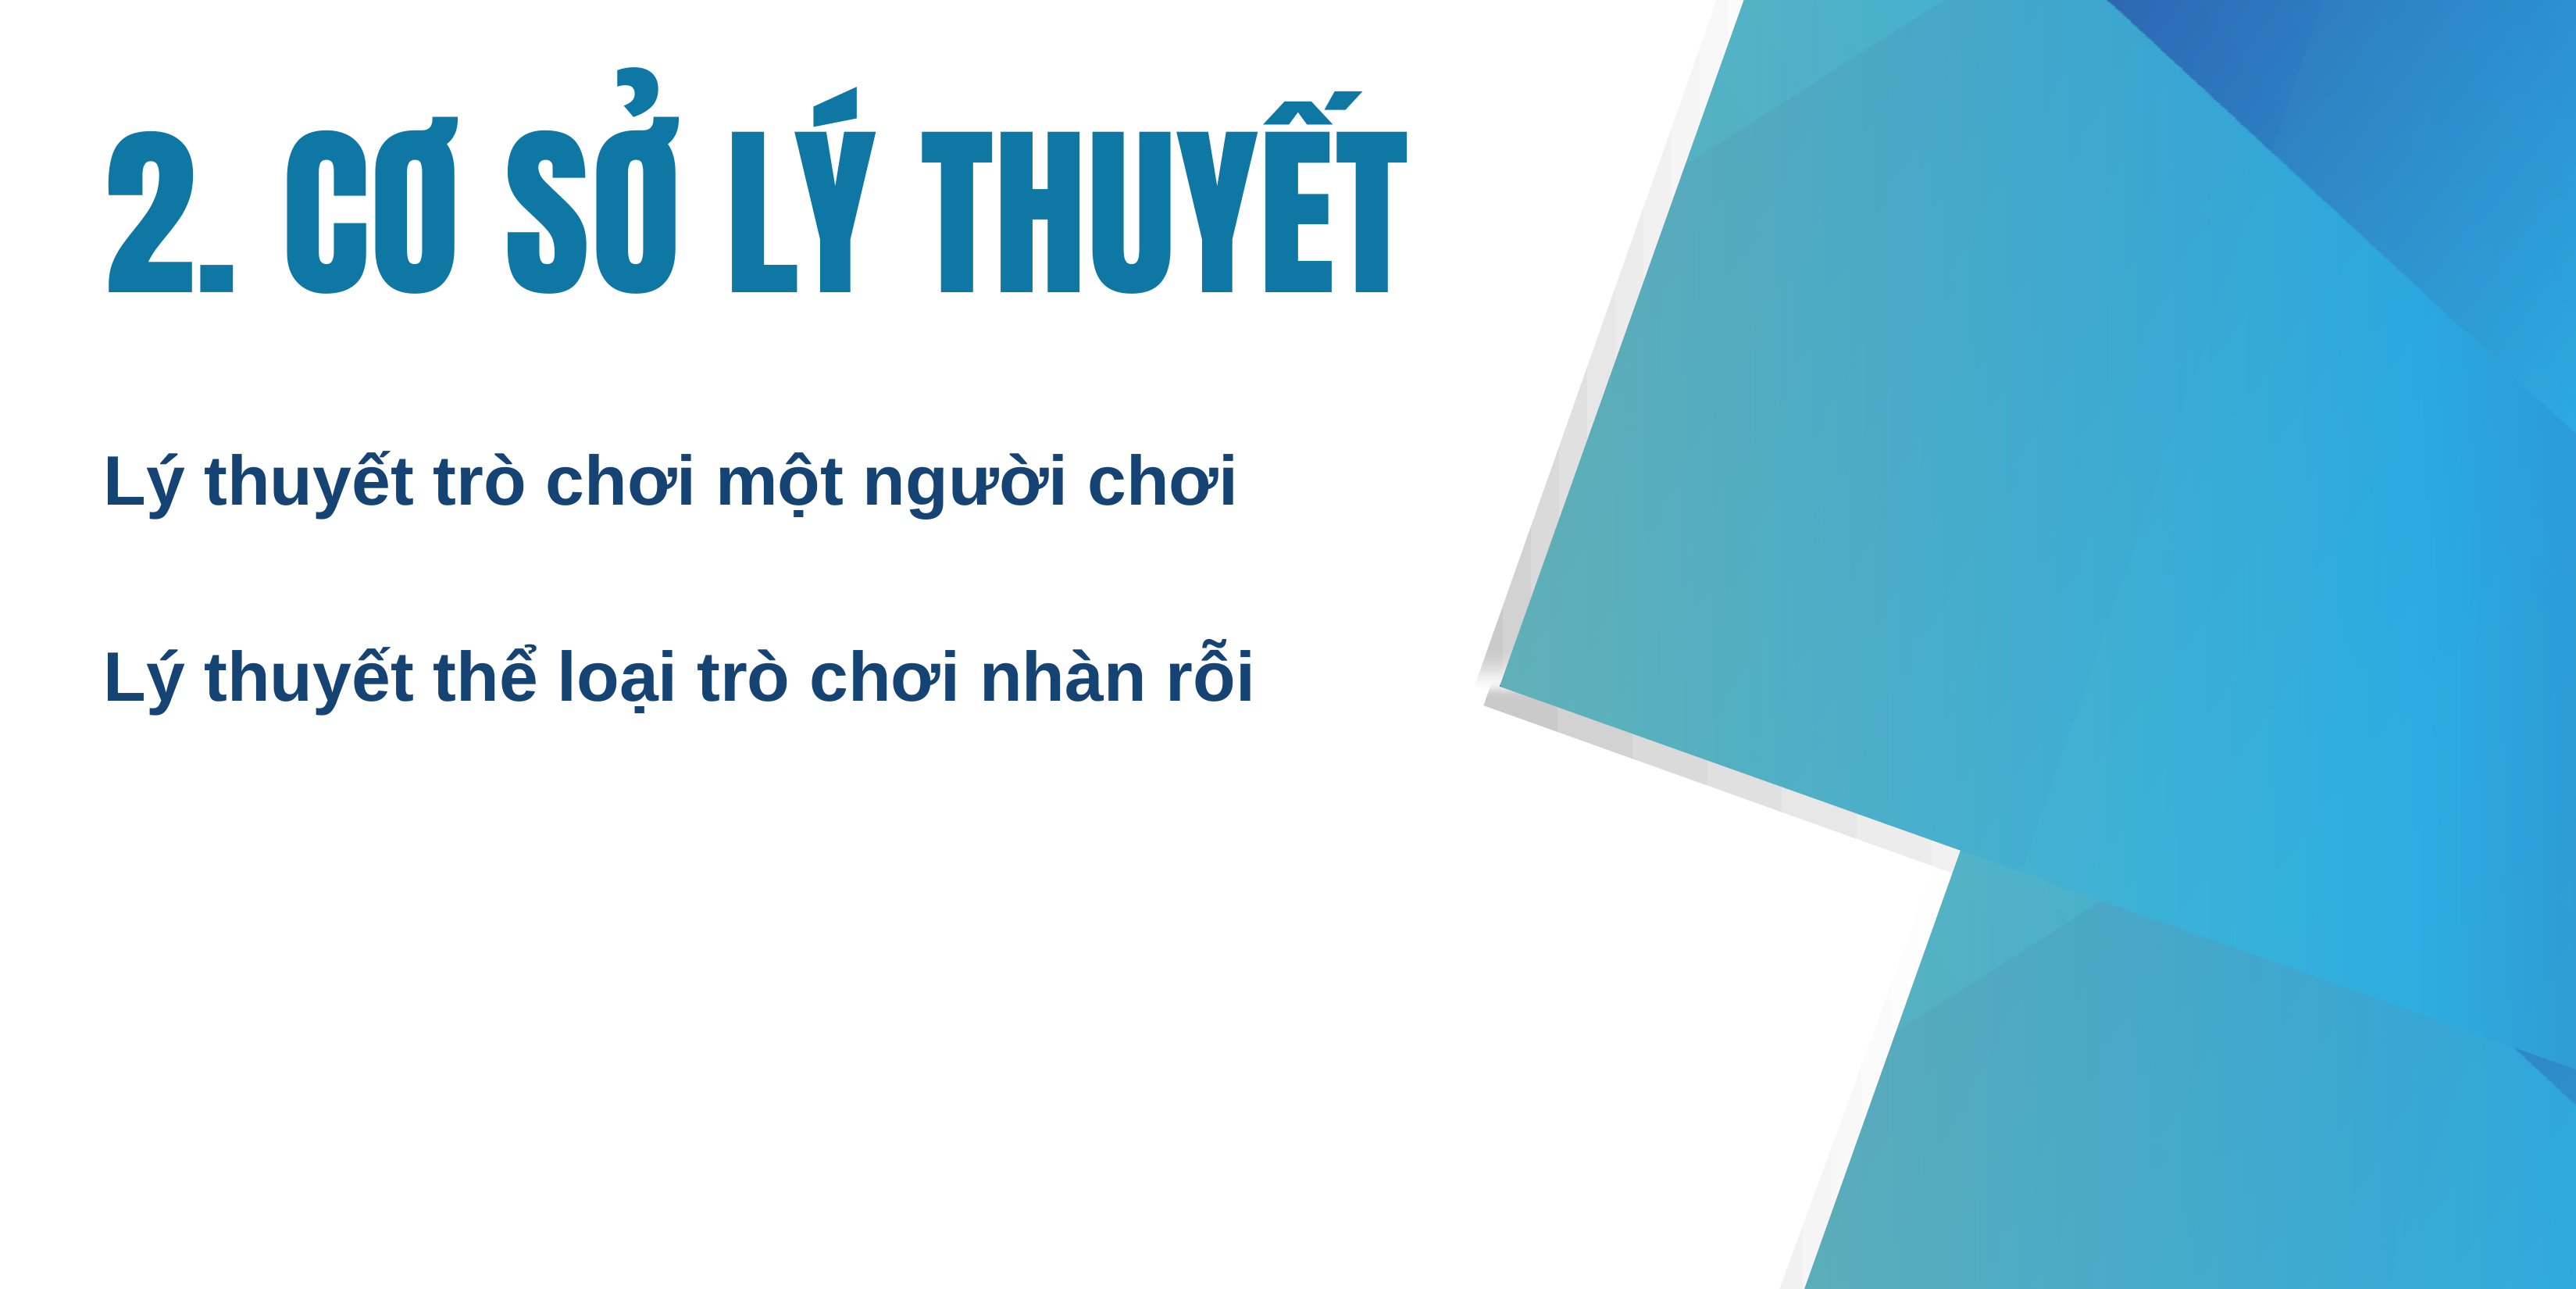

2. CƠ SỞ LÝ THUYẾT

Lý thuyết trò chơi một người chơi
Lý thuyết thể loại trò chơi nhàn rỗi